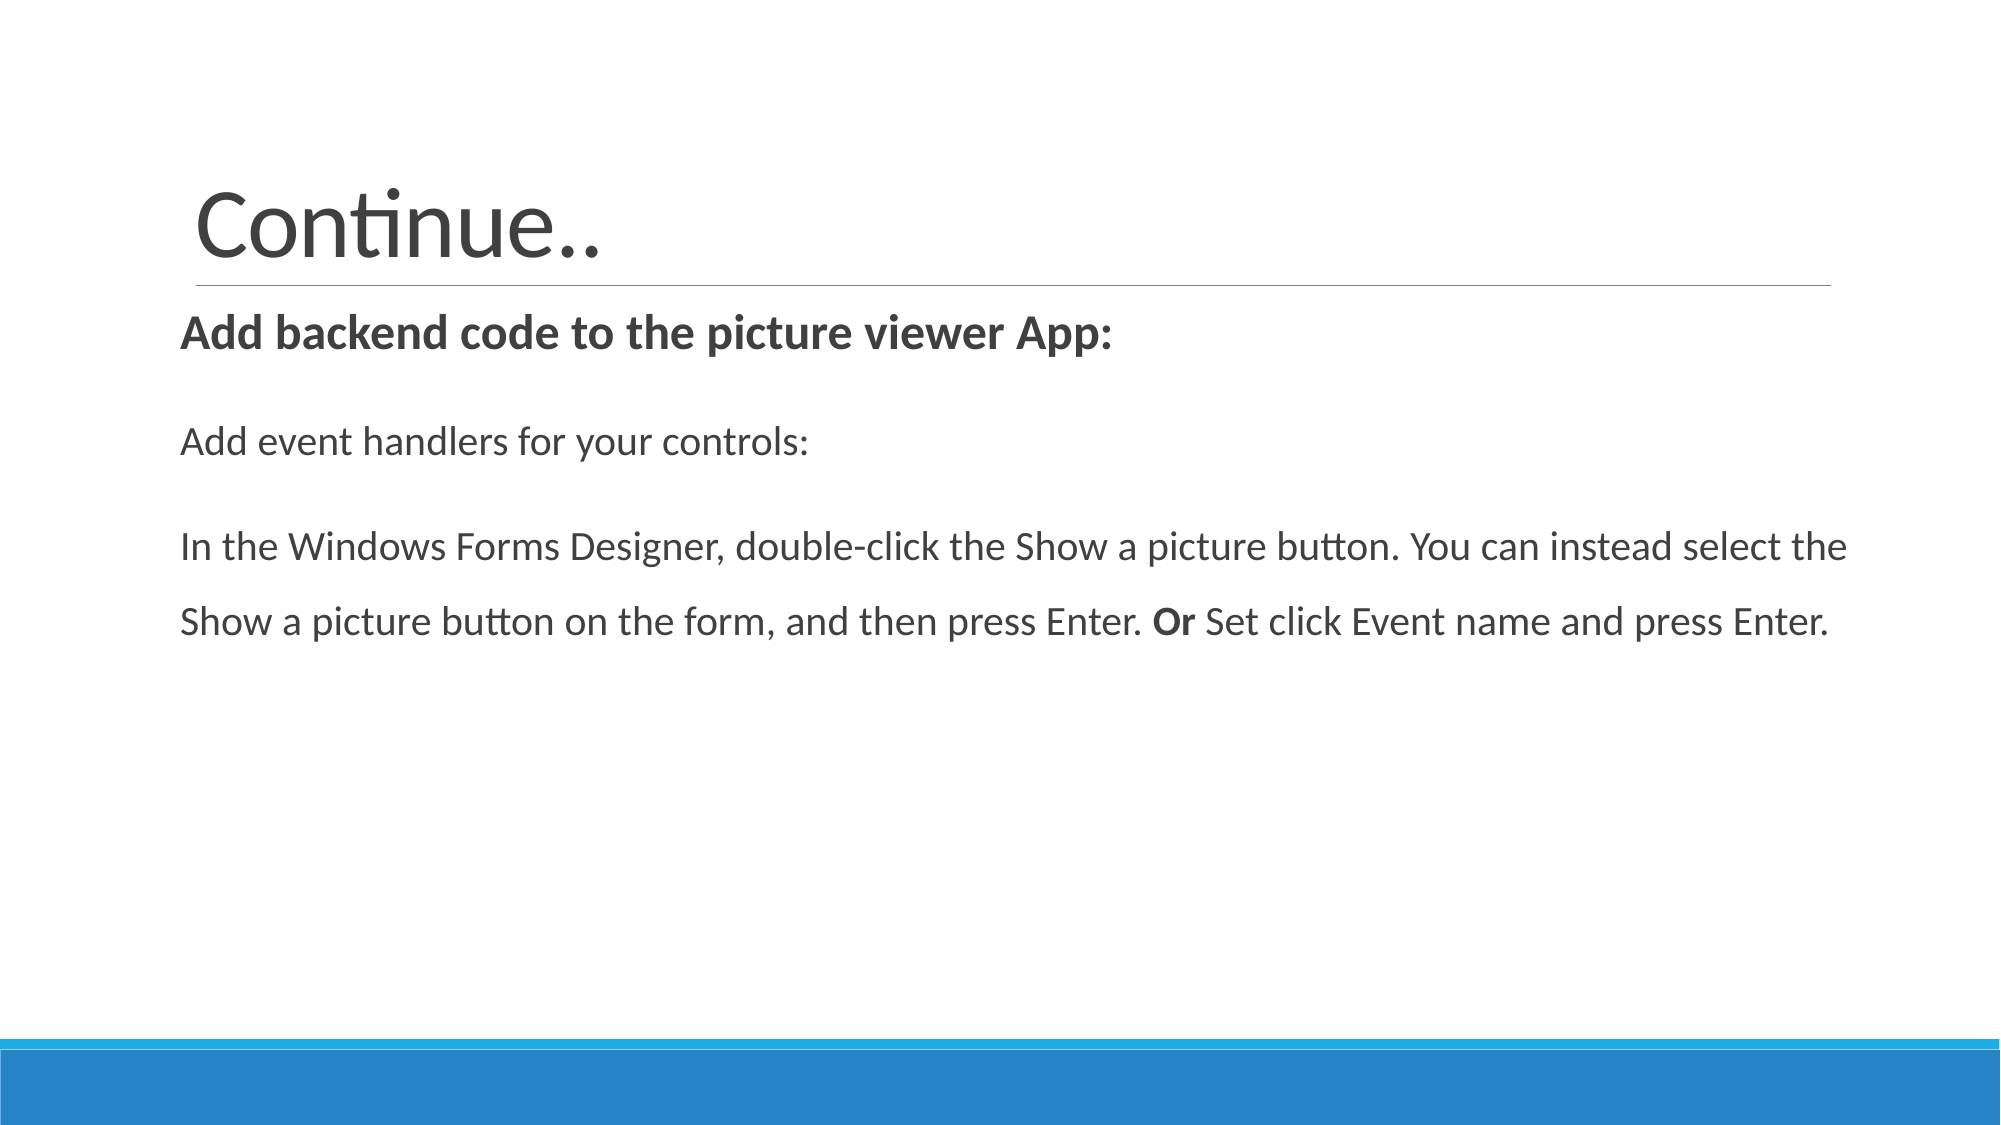

# Continue..
Add backend code to the picture viewer App:
Add event handlers for your controls:
In the Windows Forms Designer, double-click the Show a picture button. You can instead select the Show a picture button on the form, and then press Enter. Or Set click Event name and press Enter.